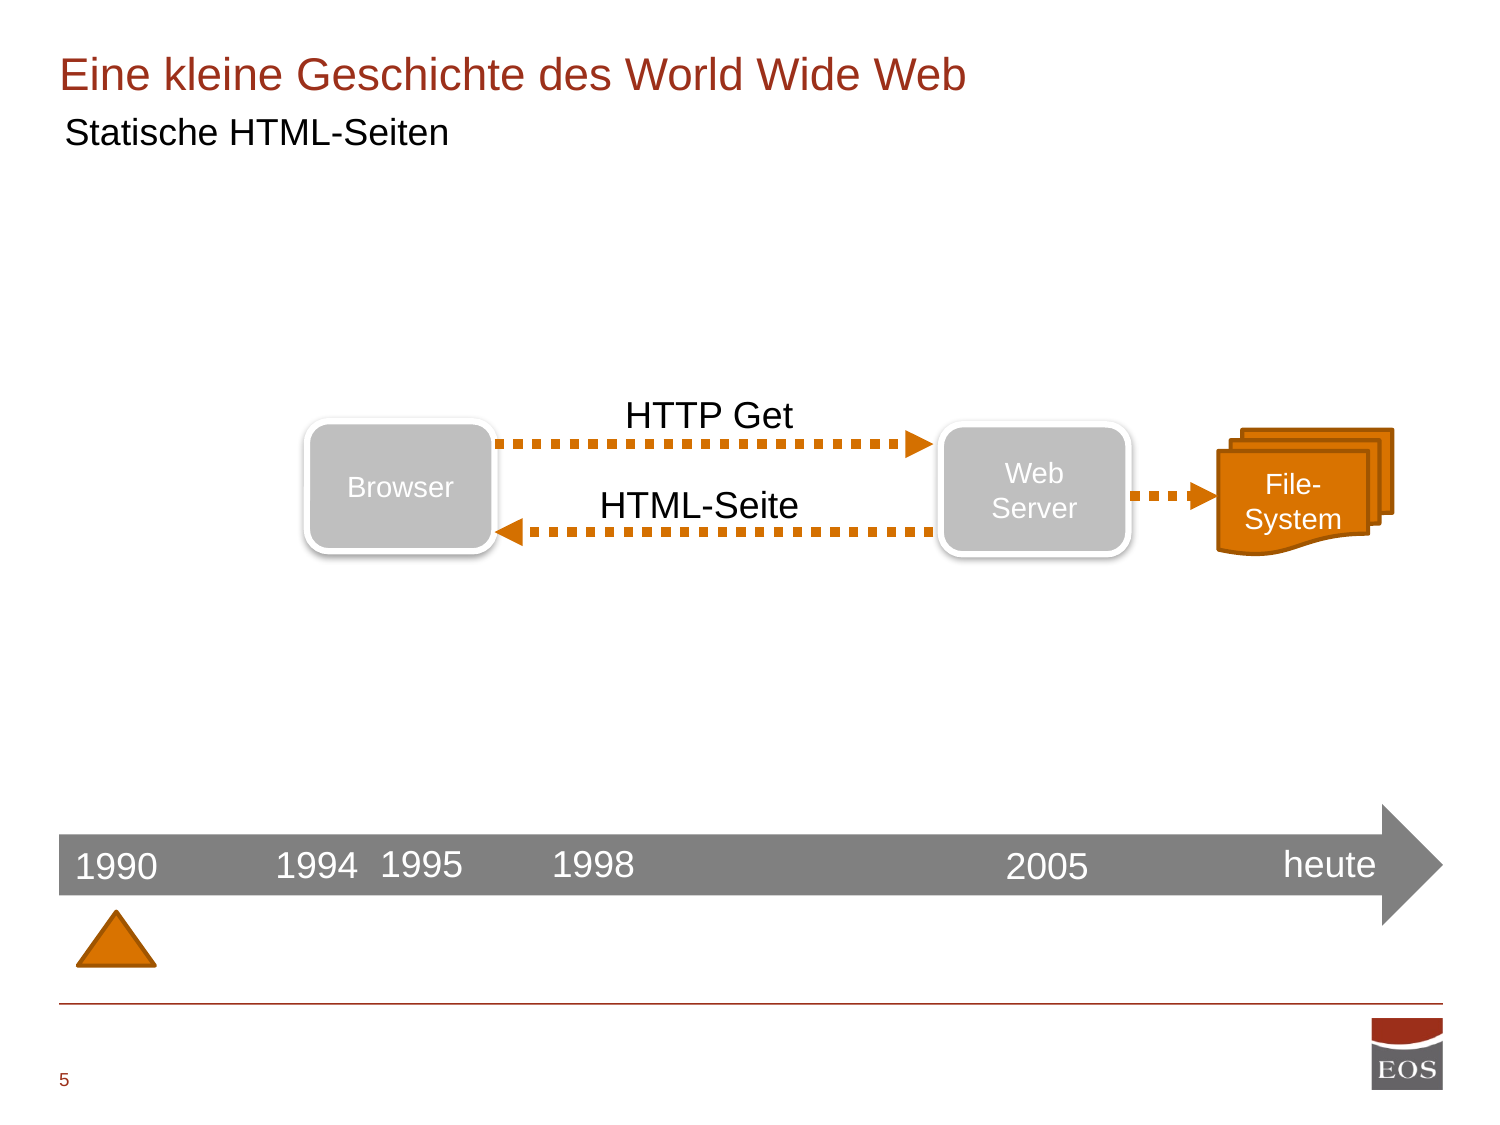

# Eine kleine Geschichte des World Wide Web
Statische HTML-Seiten
HTTP Get
Browser
Web Server
File-
System
HTML-Seite

1998
heute
1995
1994
2005
1990

5